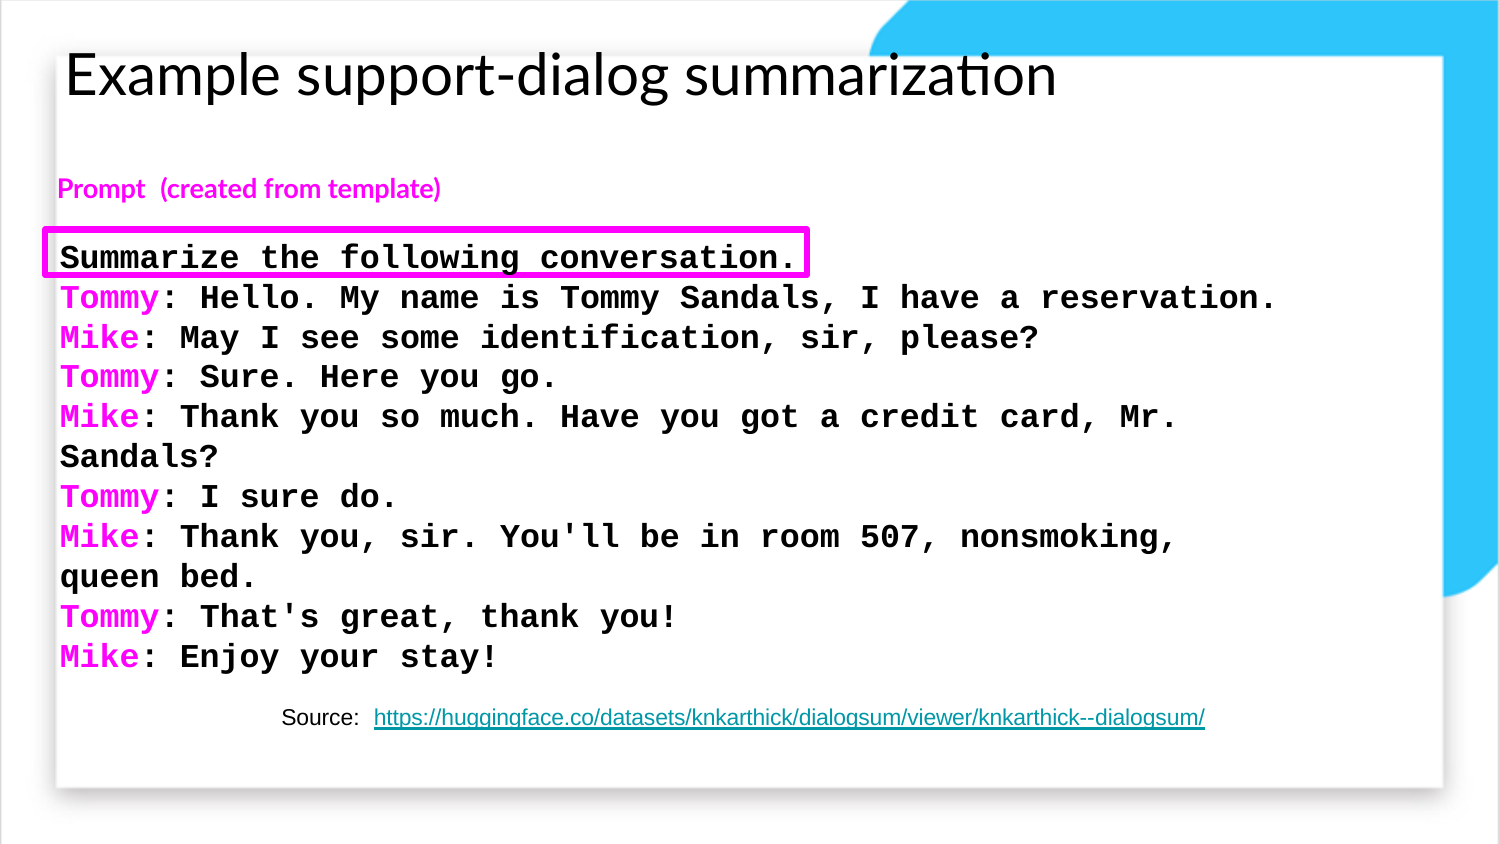

# Example support-dialog summarization
Prompt	(created from template)
Summarize the following conversation.
Tommy: Hello. My name is Tommy Sandals, I have a reservation. Mike: May I see some identification, sir, please?
Tommy: Sure. Here you go.
Mike: Thank you so much. Have you got a credit card, Mr. Sandals?
Tommy: I sure do.
Mike: Thank you, sir. You'll be in room 507, nonsmoking, queen bed.
Tommy: That's great, thank you! Mike: Enjoy your stay!
Source:	https://huggingface.co/datasets/knkarthick/dialogsum/viewer/knkarthick--dialogsum/